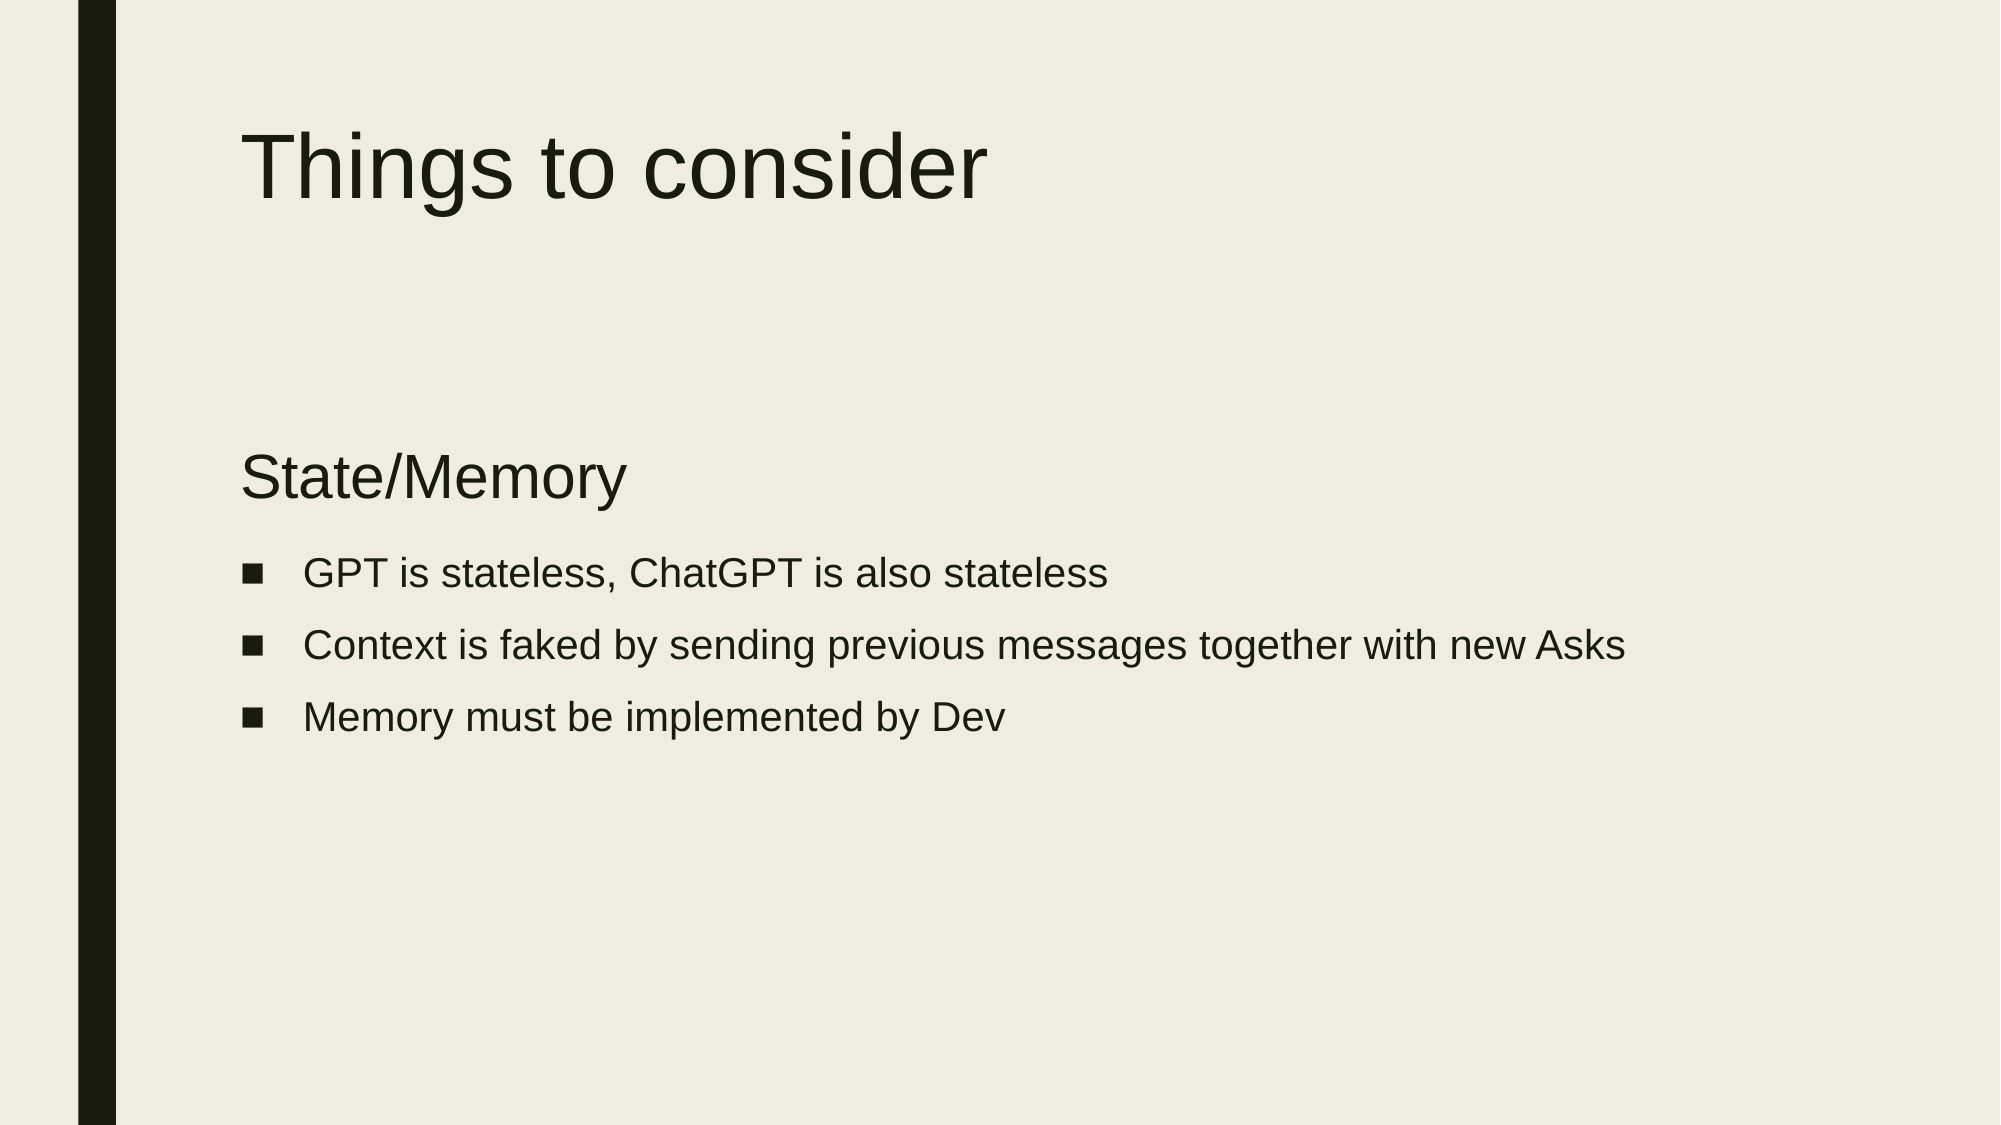

# Things to consider
State/Memory
GPT is stateless, ChatGPT is also stateless
Context is faked by sending previous messages together with new Asks
Memory must be implemented by Dev